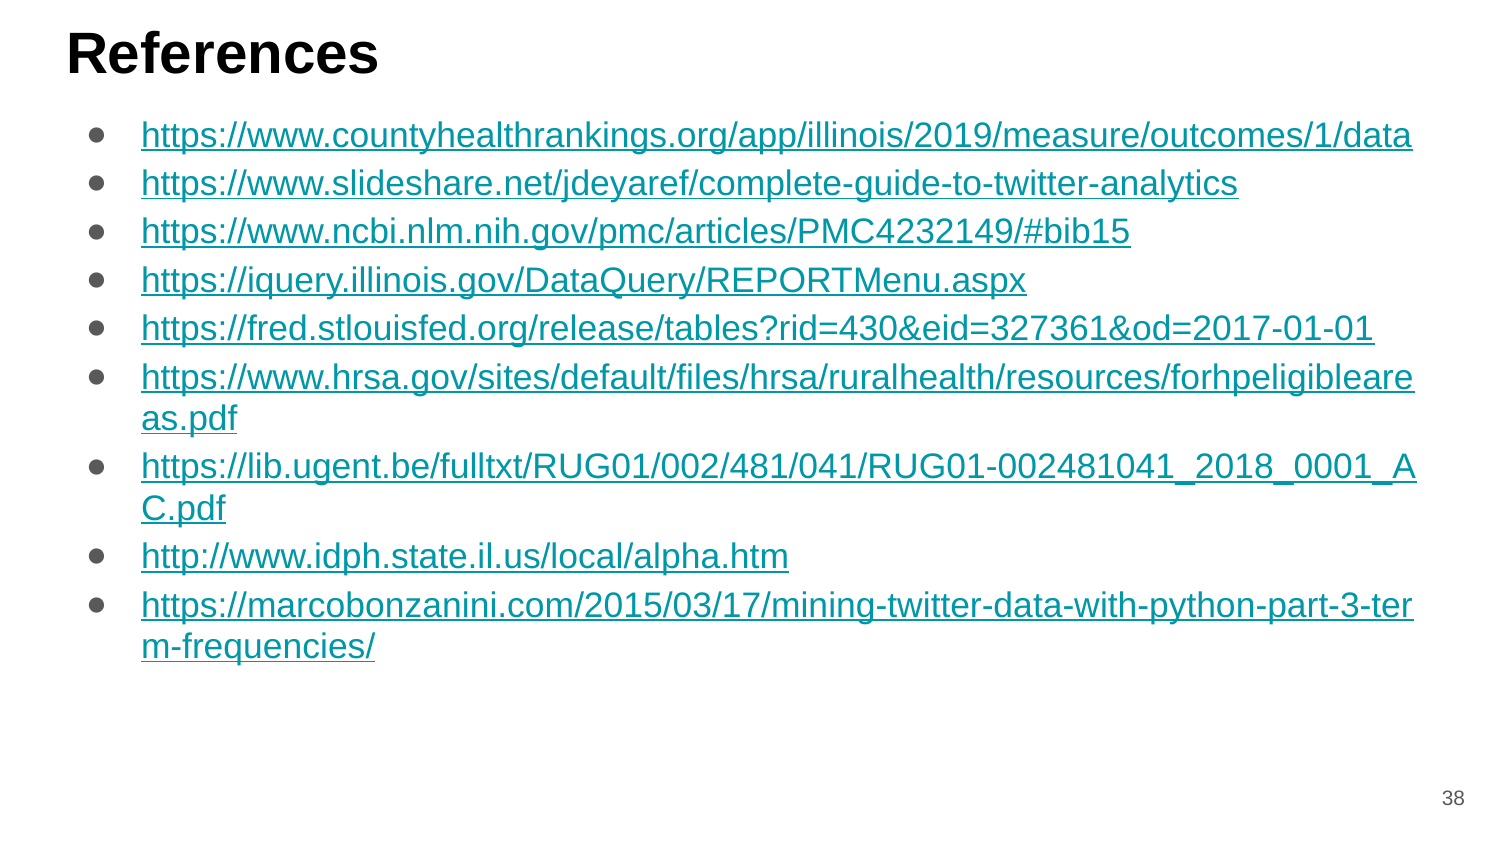

# References
https://www.countyhealthrankings.org/app/illinois/2019/measure/outcomes/1/data
https://www.slideshare.net/jdeyaref/complete-guide-to-twitter-analytics
https://www.ncbi.nlm.nih.gov/pmc/articles/PMC4232149/#bib15
https://iquery.illinois.gov/DataQuery/REPORTMenu.aspx
https://fred.stlouisfed.org/release/tables?rid=430&eid=327361&od=2017-01-01
https://www.hrsa.gov/sites/default/files/hrsa/ruralhealth/resources/forhpeligibleareas.pdf
https://lib.ugent.be/fulltxt/RUG01/002/481/041/RUG01-002481041_2018_0001_AC.pdf
http://www.idph.state.il.us/local/alpha.htm
https://marcobonzanini.com/2015/03/17/mining-twitter-data-with-python-part-3-term-frequencies/

38